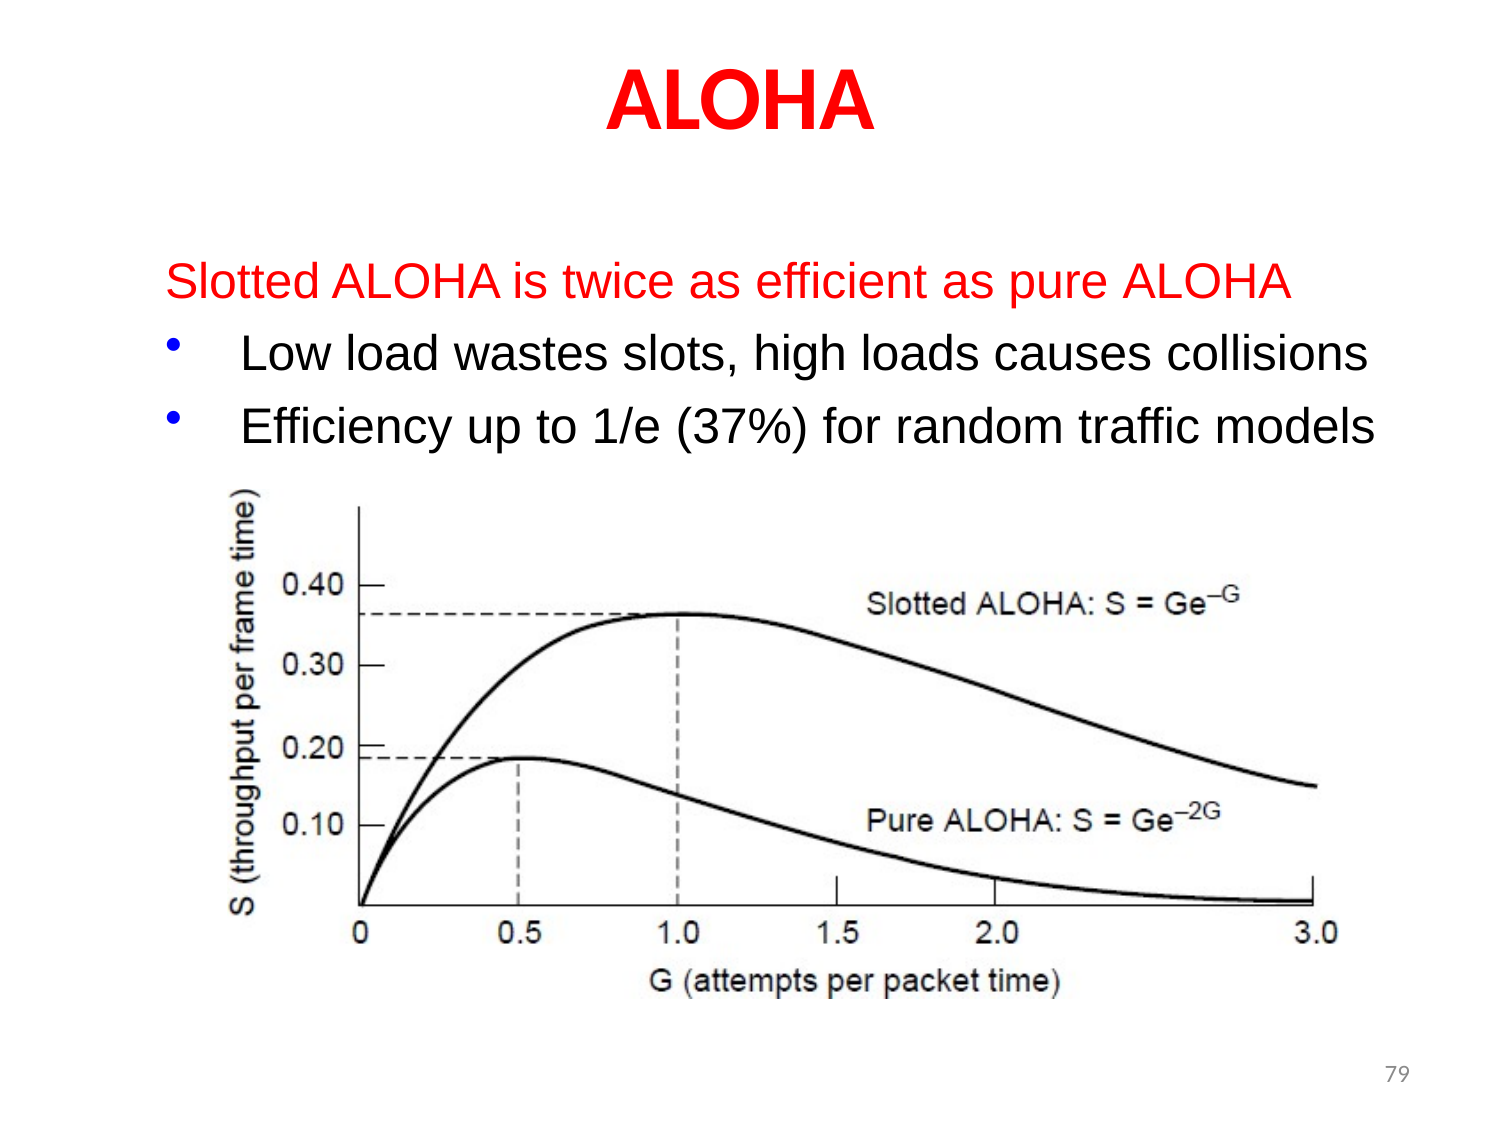

# ALOHA
Slotted ALOHA is twice as efficient as pure ALOHA
Low load wastes slots, high loads causes collisions
Efficiency up to 1/e (37%) for random traffic models

79